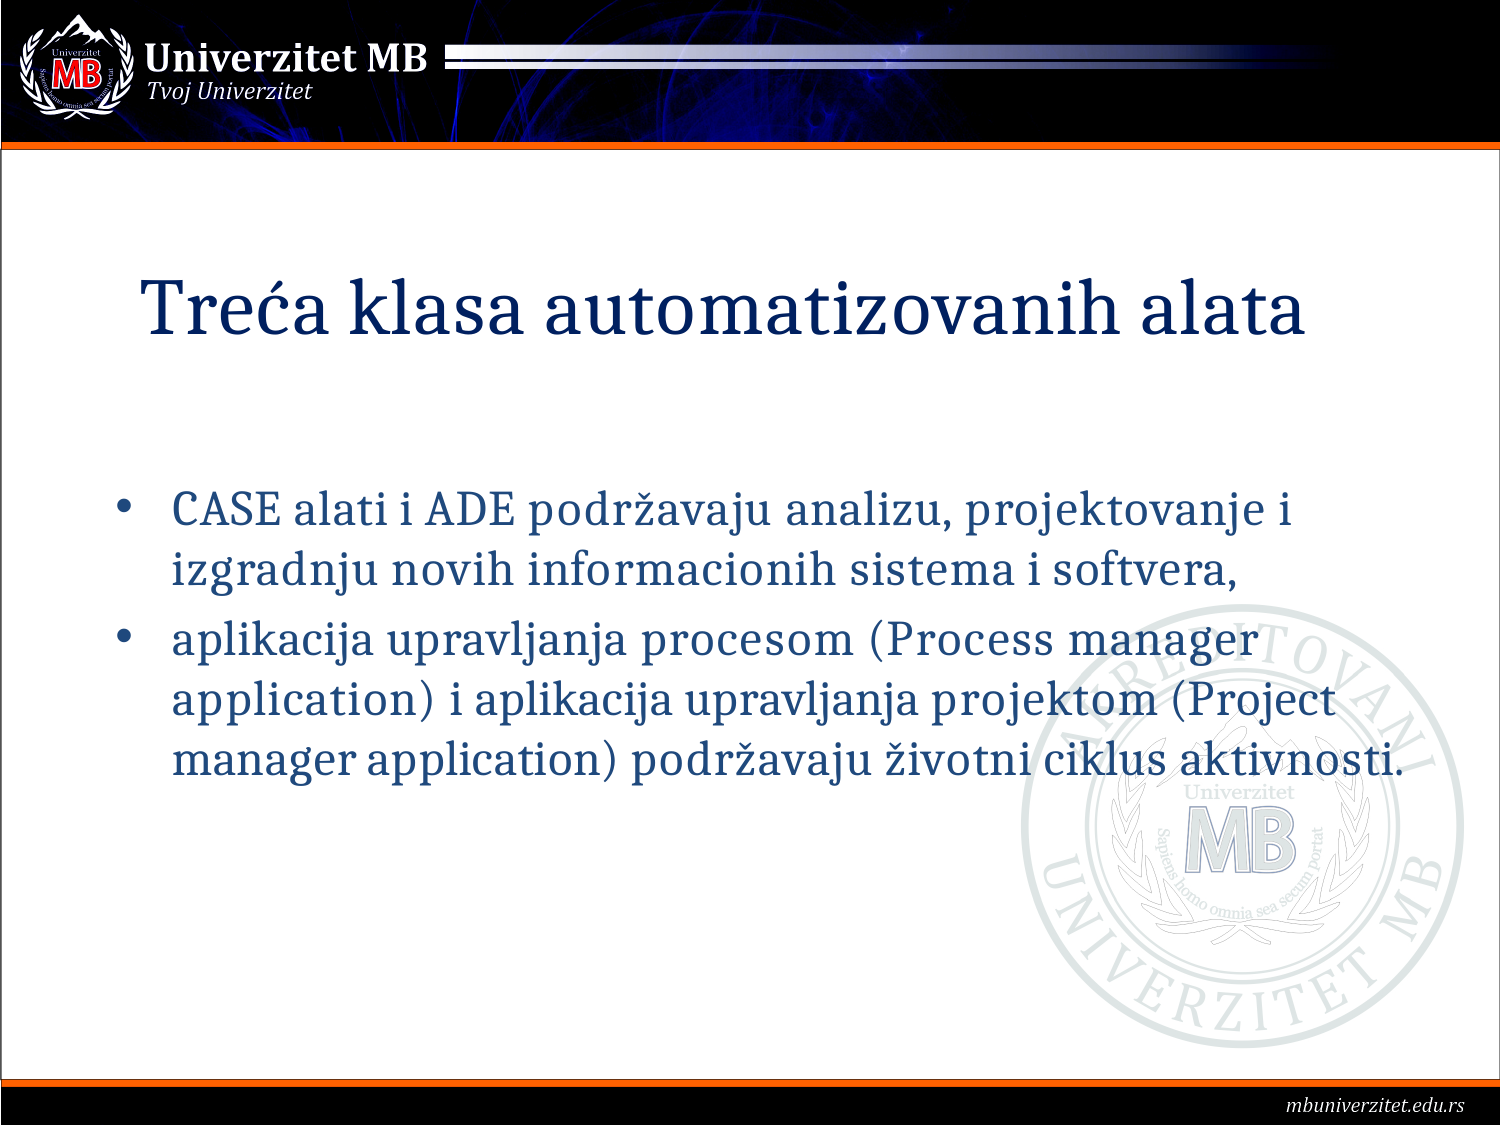

# Treća klasa automatizovanih alata
CASE alati i ADE podržavaju analizu, projektovanje i izgradnju novih informacionih sistema i softvera,
aplikacija upravljanja procesom (Process manager application) i aplikacija upravljanja projektom (Project manager application) podržavaju životni ciklus aktivnosti.